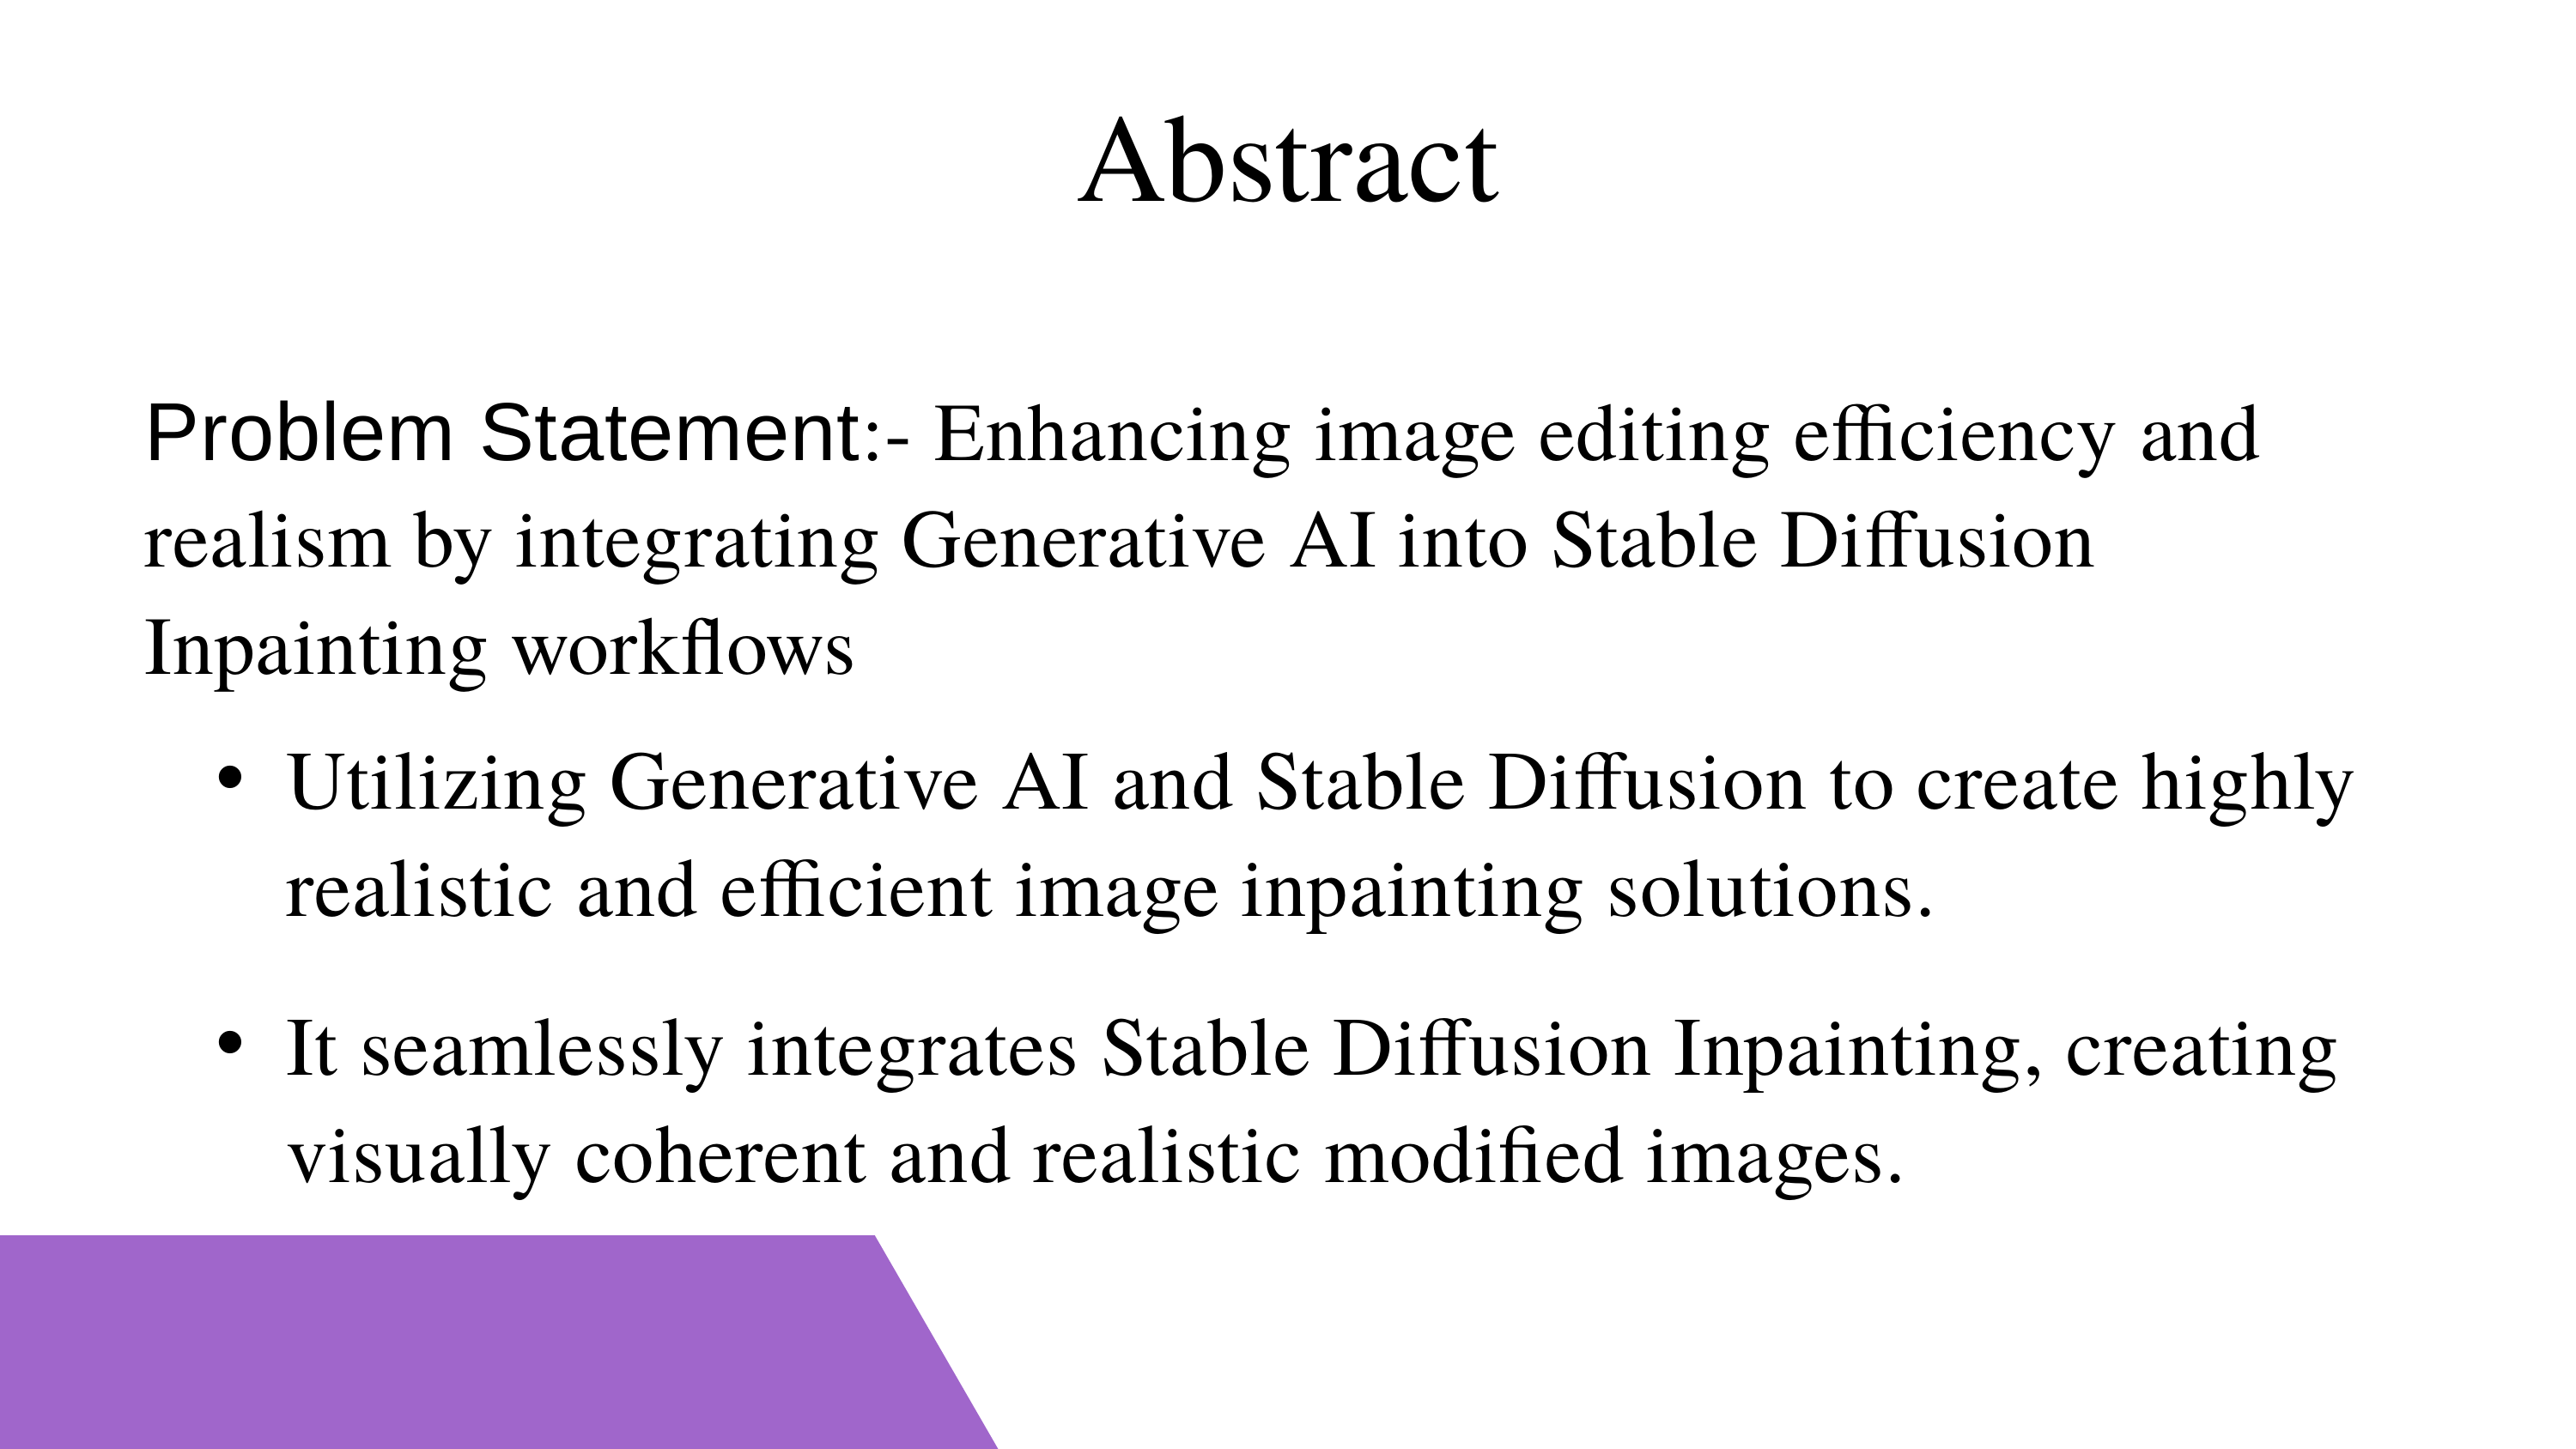

Abstract
Problem Statement:- Enhancing image editing efficiency and realism by integrating Generative AI into Stable Diffusion Inpainting workflows
Utilizing Generative AI and Stable Diffusion to create highly realistic and efficient image inpainting solutions.
It seamlessly integrates Stable Diffusion Inpainting, creating visually coherent and realistic modified images.